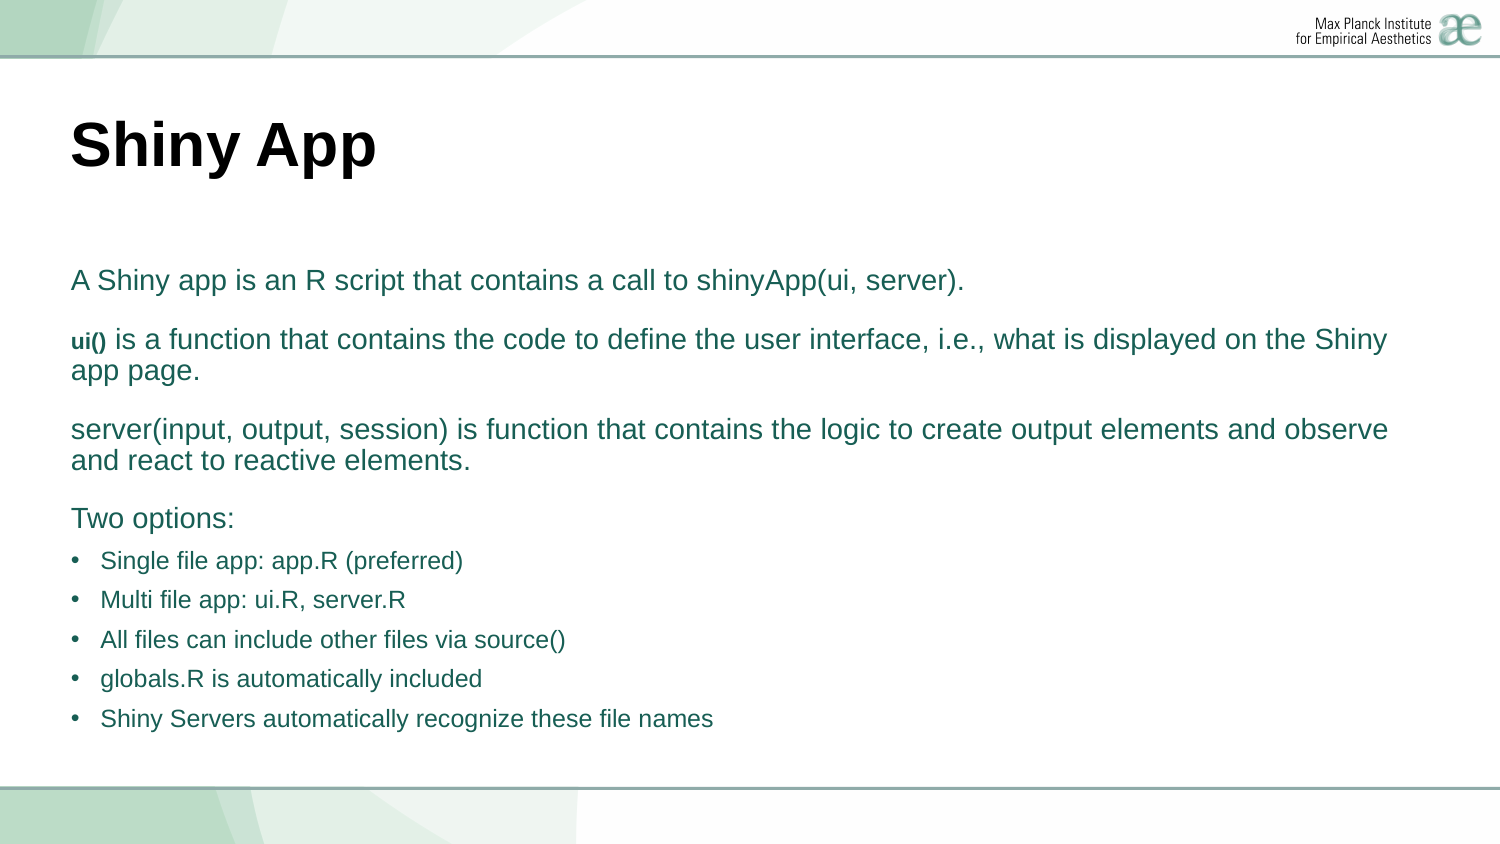

# Shiny App
A Shiny app is an R script that contains a call to shinyApp(ui, server).
ui() is a function that contains the code to define the user interface, i.e., what is displayed on the Shiny app page.
server(input, output, session) is function that contains the logic to create output elements and observe and react to reactive elements.
Two options:
Single file app: app.R (preferred)
Multi file app: ui.R, server.R
All files can include other files via source()
globals.R is automatically included
Shiny Servers automatically recognize these file names